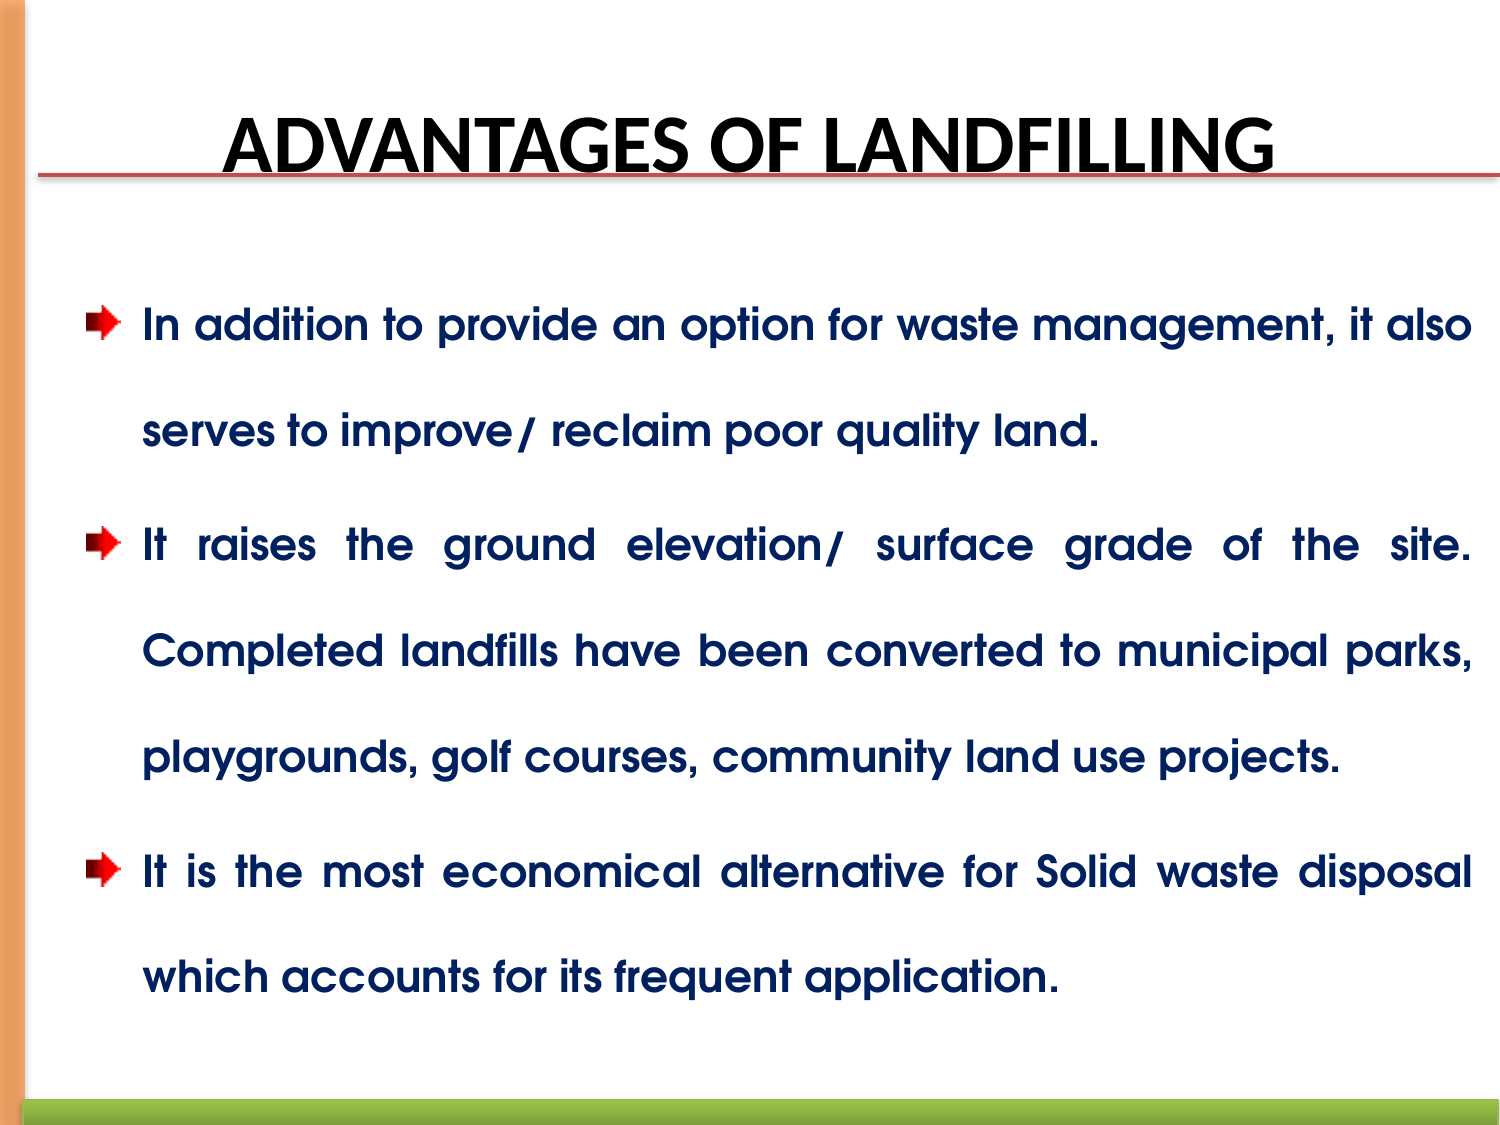

# ADVANTAGES OF LANDFILLING

In addition to provide an option for waste management, it also serves to improve/ reclaim poor quality land.
It raises the ground elevation/ surface grade of the site. Completed landfills have been converted to municipal parks, playgrounds, golf courses, community land use projects.
It is the most economical alternative for Solid waste disposal which accounts for its frequent application.